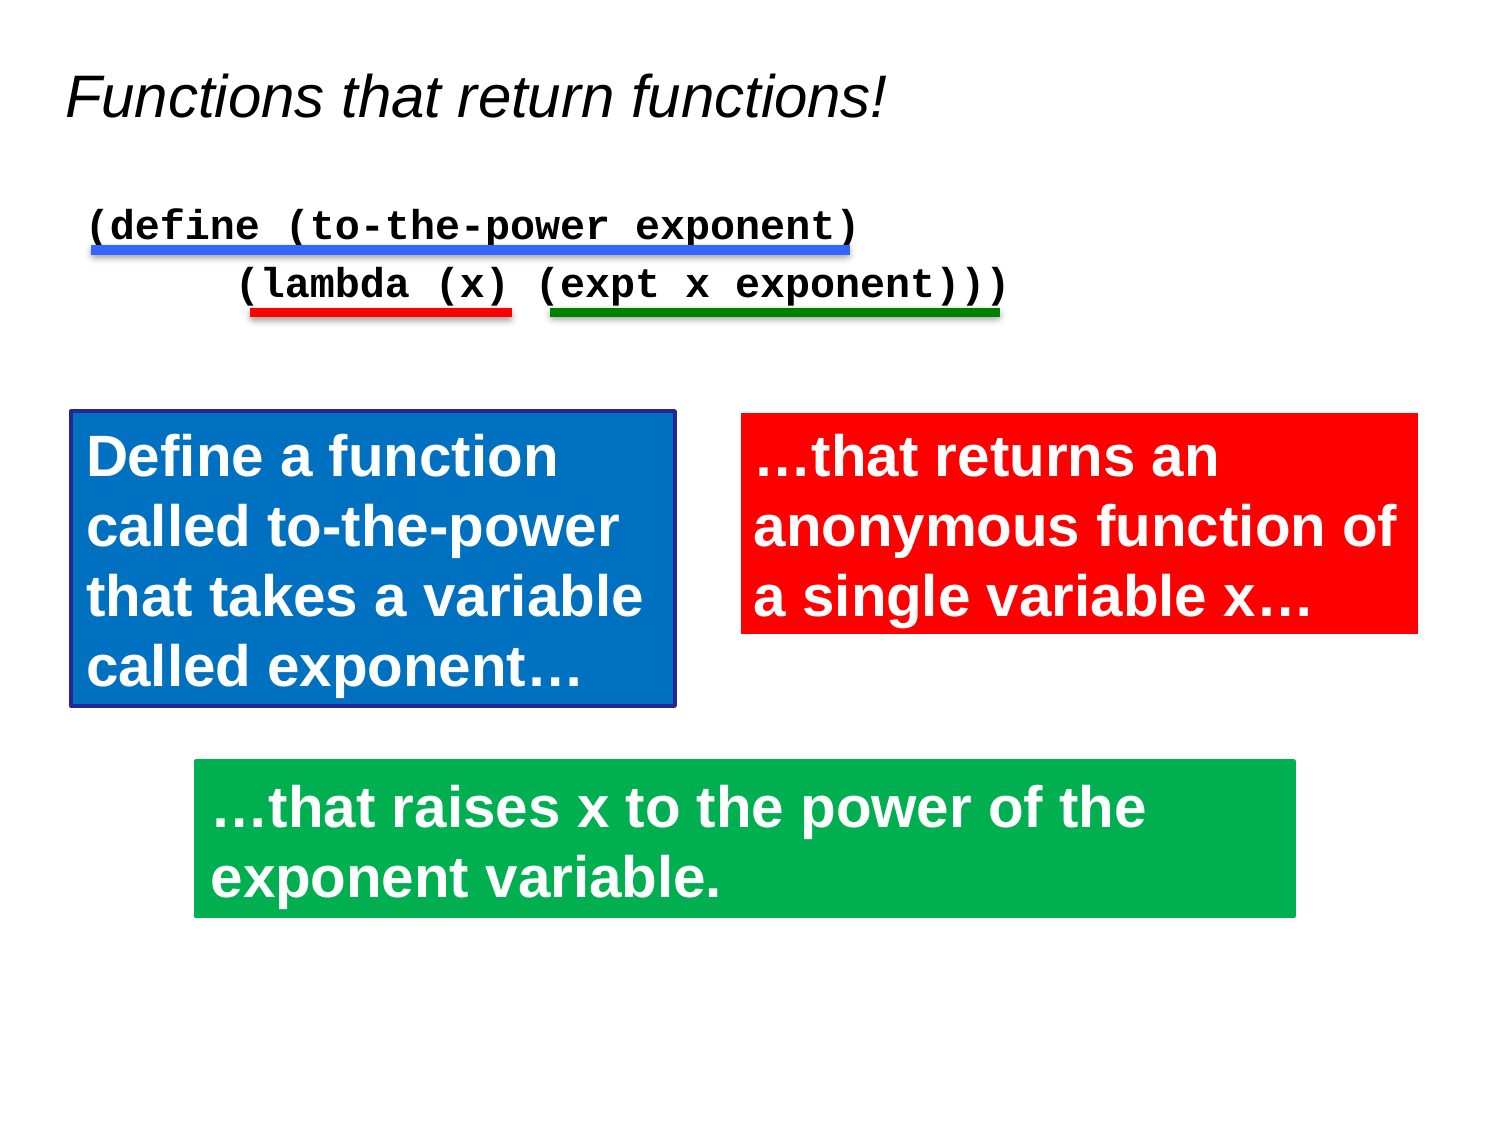

# Functions that return functions!
(define (to-the-power exponent)
	(lambda (x) (expt x exponent)))

Define a function called to-the-power that takes a variable called exponent…
…that returns an anonymous function of a single variable x…
…that raises x to the power of the exponent variable.